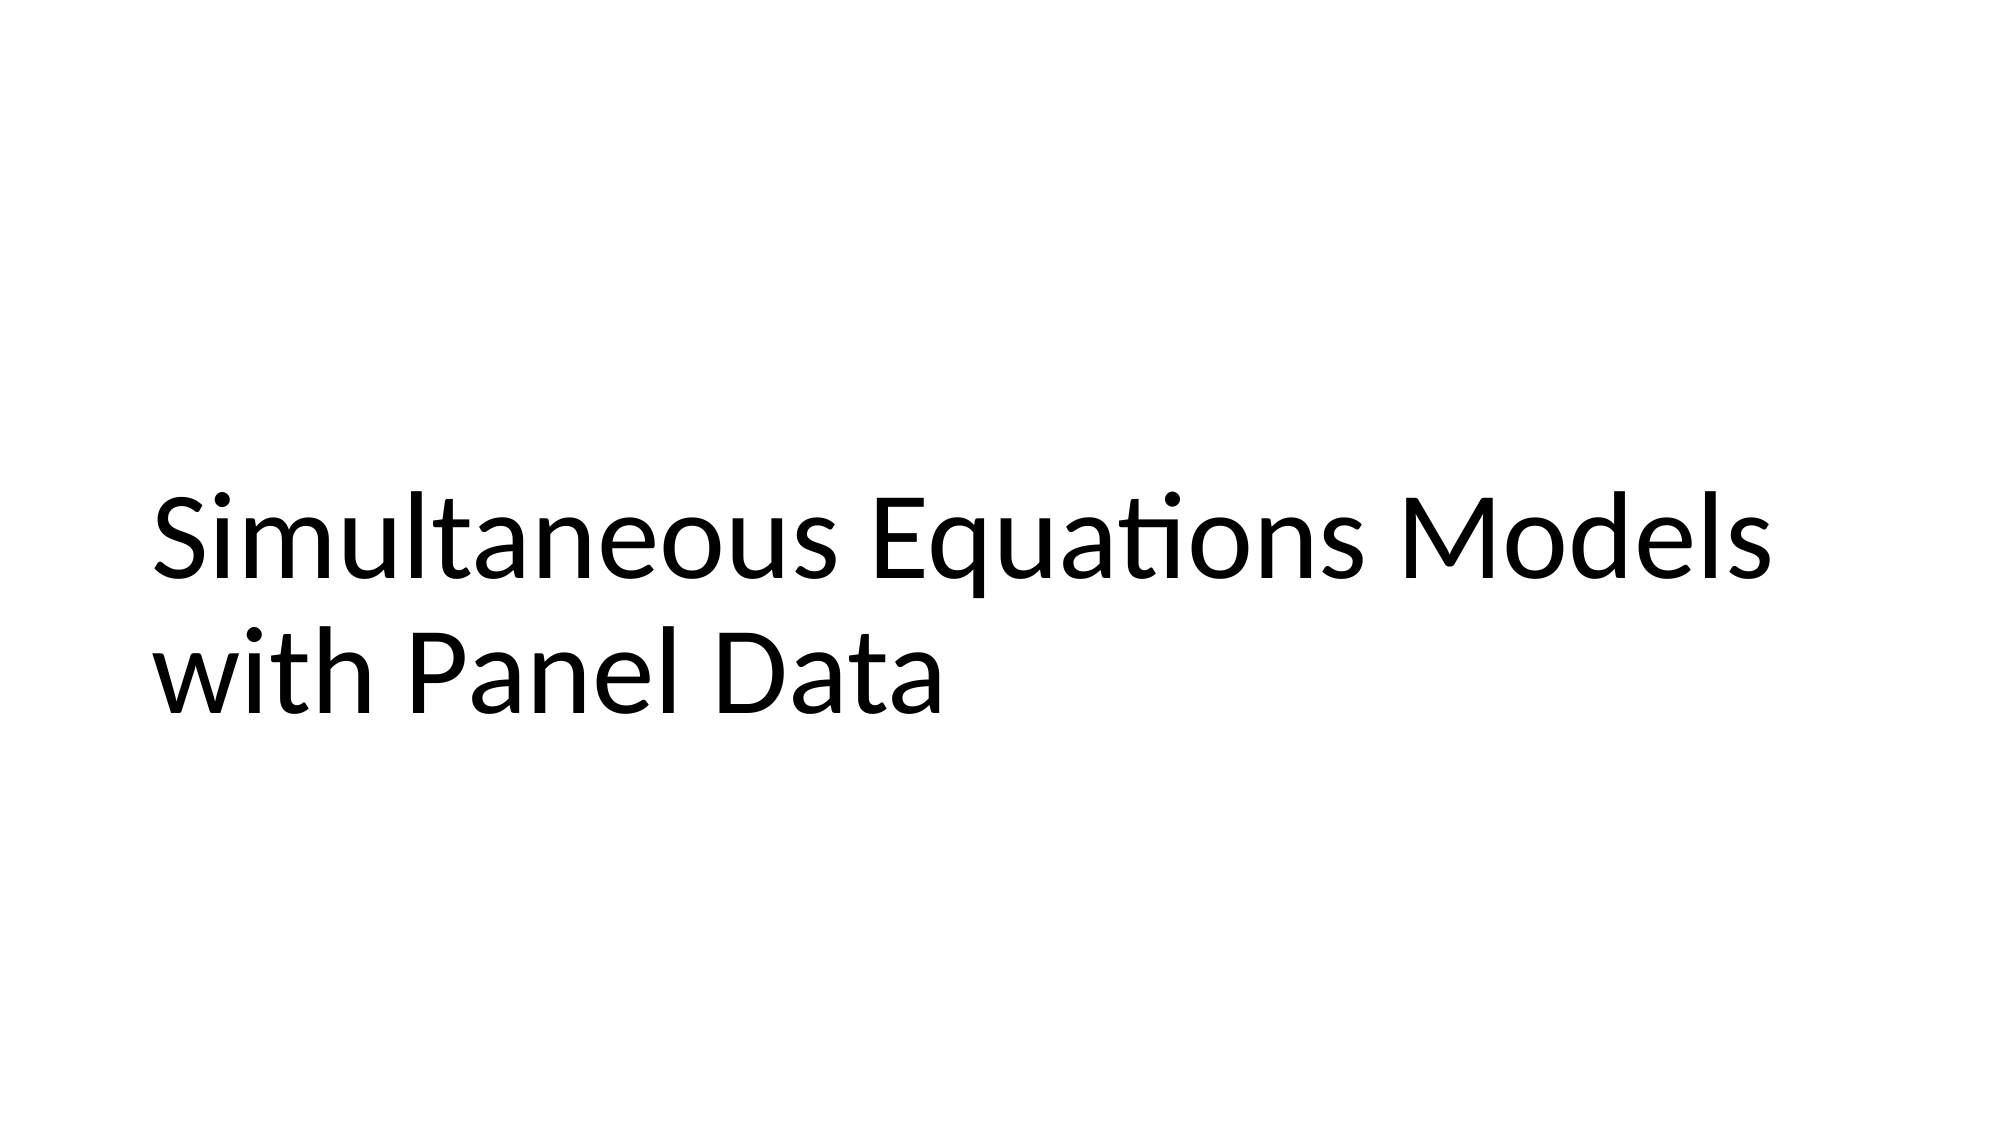

# Simultaneous Equations Models with Panel Data